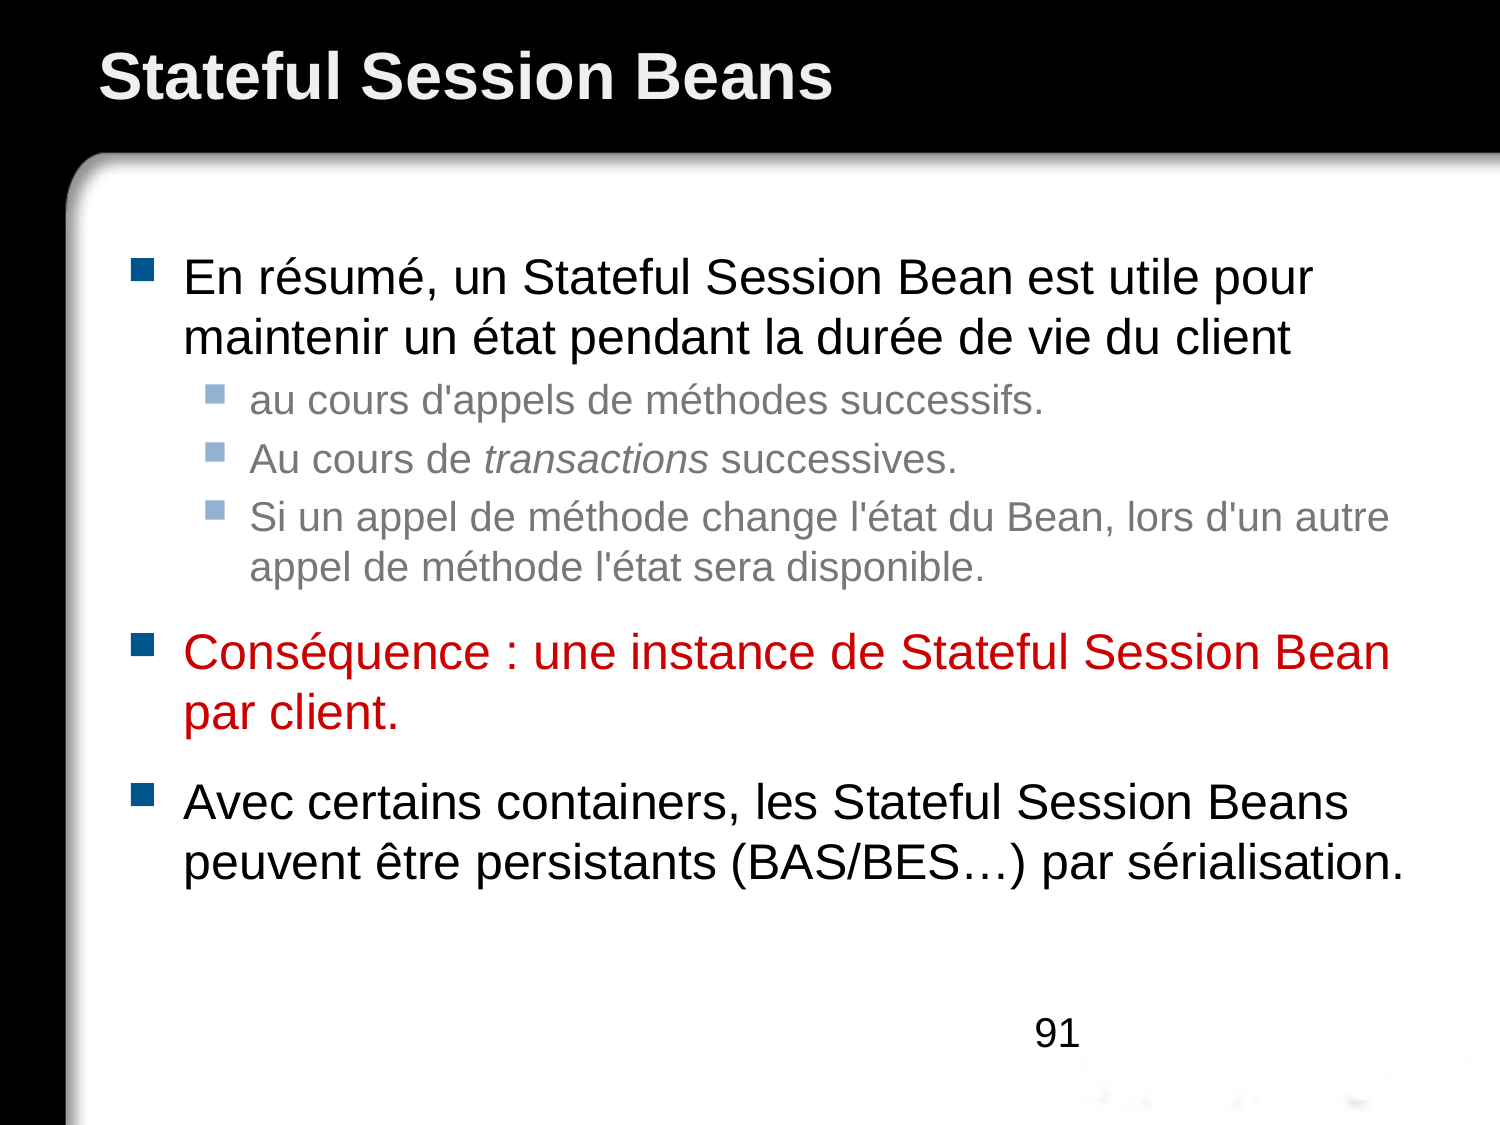

# Stateful Session Beans
En résumé, un Stateful Session Bean est utile pour maintenir un état pendant la durée de vie du client
au cours d'appels de méthodes successifs.
Au cours de transactions successives.
Si un appel de méthode change l'état du Bean, lors d'un autre appel de méthode l'état sera disponible.
Conséquence : une instance de Stateful Session Bean par client.
Avec certains containers, les Stateful Session Beans peuvent être persistants (BAS/BES…) par sérialisation.